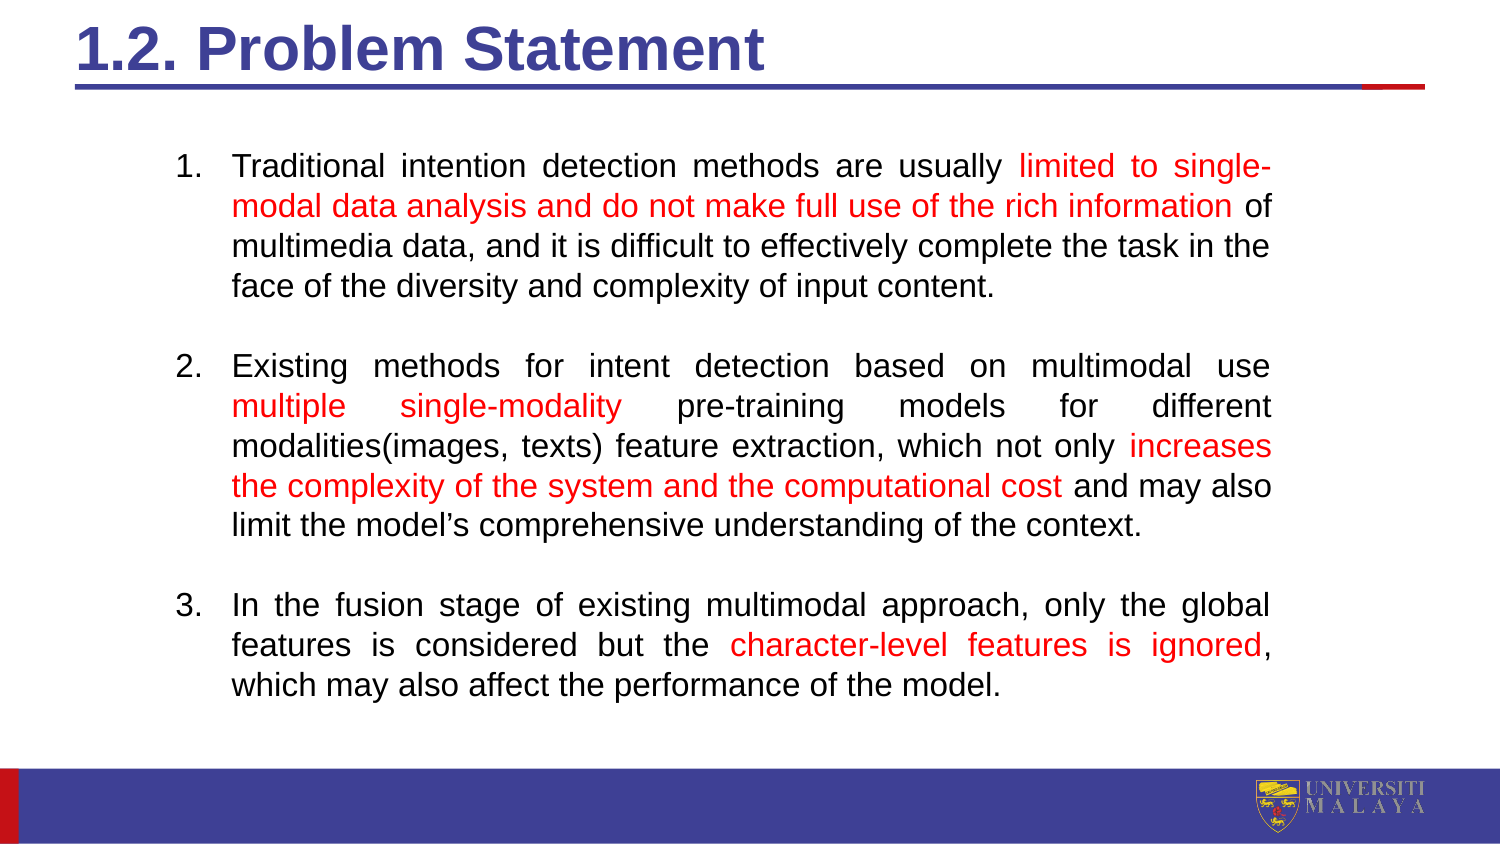

# 1.2. Problem Statement
Traditional intention detection methods are usually limited to single-modal data analysis and do not make full use of the rich information of multimedia data, and it is difficult to effectively complete the task in the face of the diversity and complexity of input content.

Existing methods for intent detection based on multimodal use multiple single-modality pre-training models for different modalities(images, texts) feature extraction, which not only increases the complexity of the system and the computational cost and may also limit the model’s comprehensive understanding of the context.

In the fusion stage of existing multimodal approach, only the global features is considered but the character-level features is ignored, which may also affect the performance of the model.